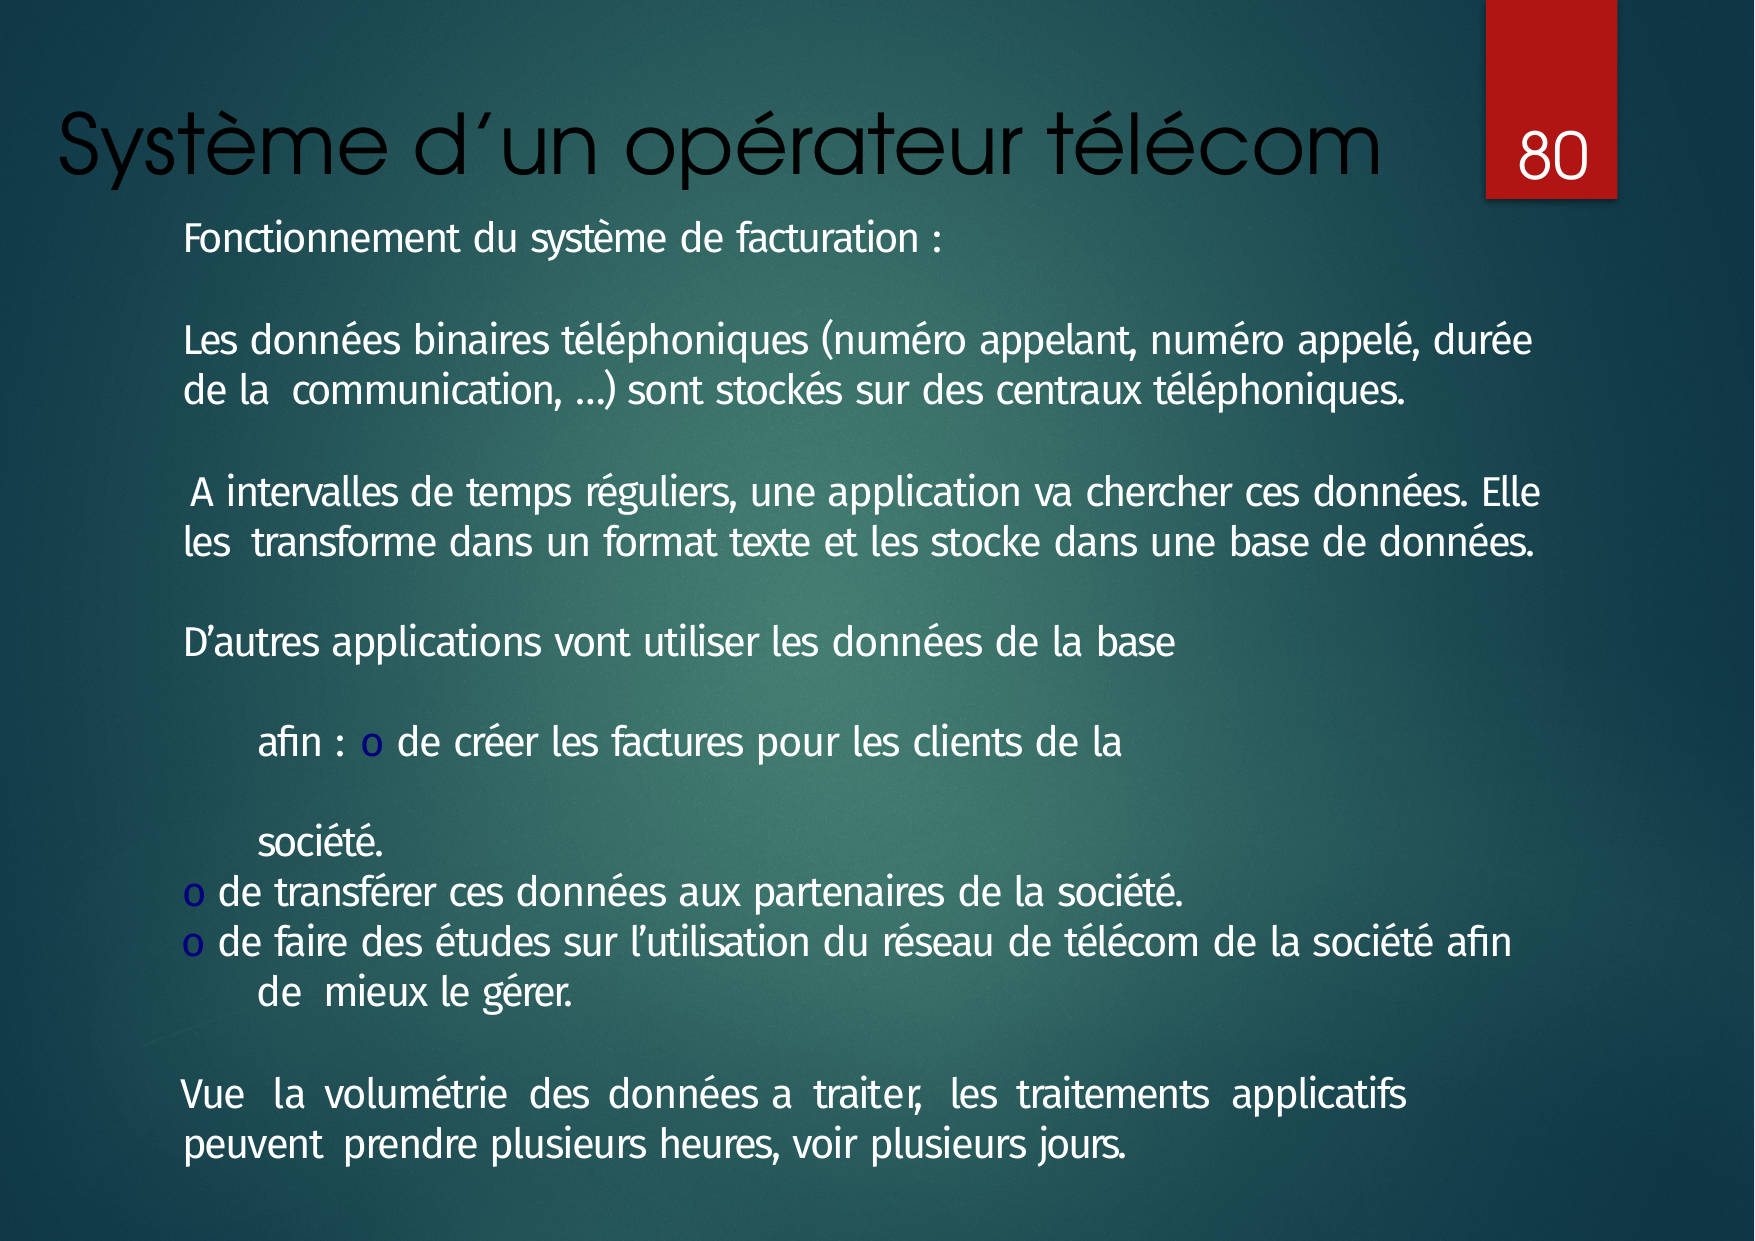

80
# Système d’un opérateur télécom
Fonctionnement du système de facturation :

Les données binaires téléphoniques (numéro appelant, numéro appelé, durée de la  communication, …) sont stockés sur des centraux téléphoniques.

A intervalles de temps réguliers, une application va chercher ces données. Elle les  transforme dans un format texte et les stocke dans une base de données.
D’autres applications vont utiliser les données de la base afin :  o de créer les factures pour les clients de la société.
o de transférer ces données aux partenaires de la société.
o de faire des études sur l’utilisation du réseau de télécom de la société afin de  mieux le gérer.

Vue	la	volumétrie	des	données	a	traiter,	les	traitements	applicatifs	peuvent  prendre plusieurs heures, voir plusieurs jours.